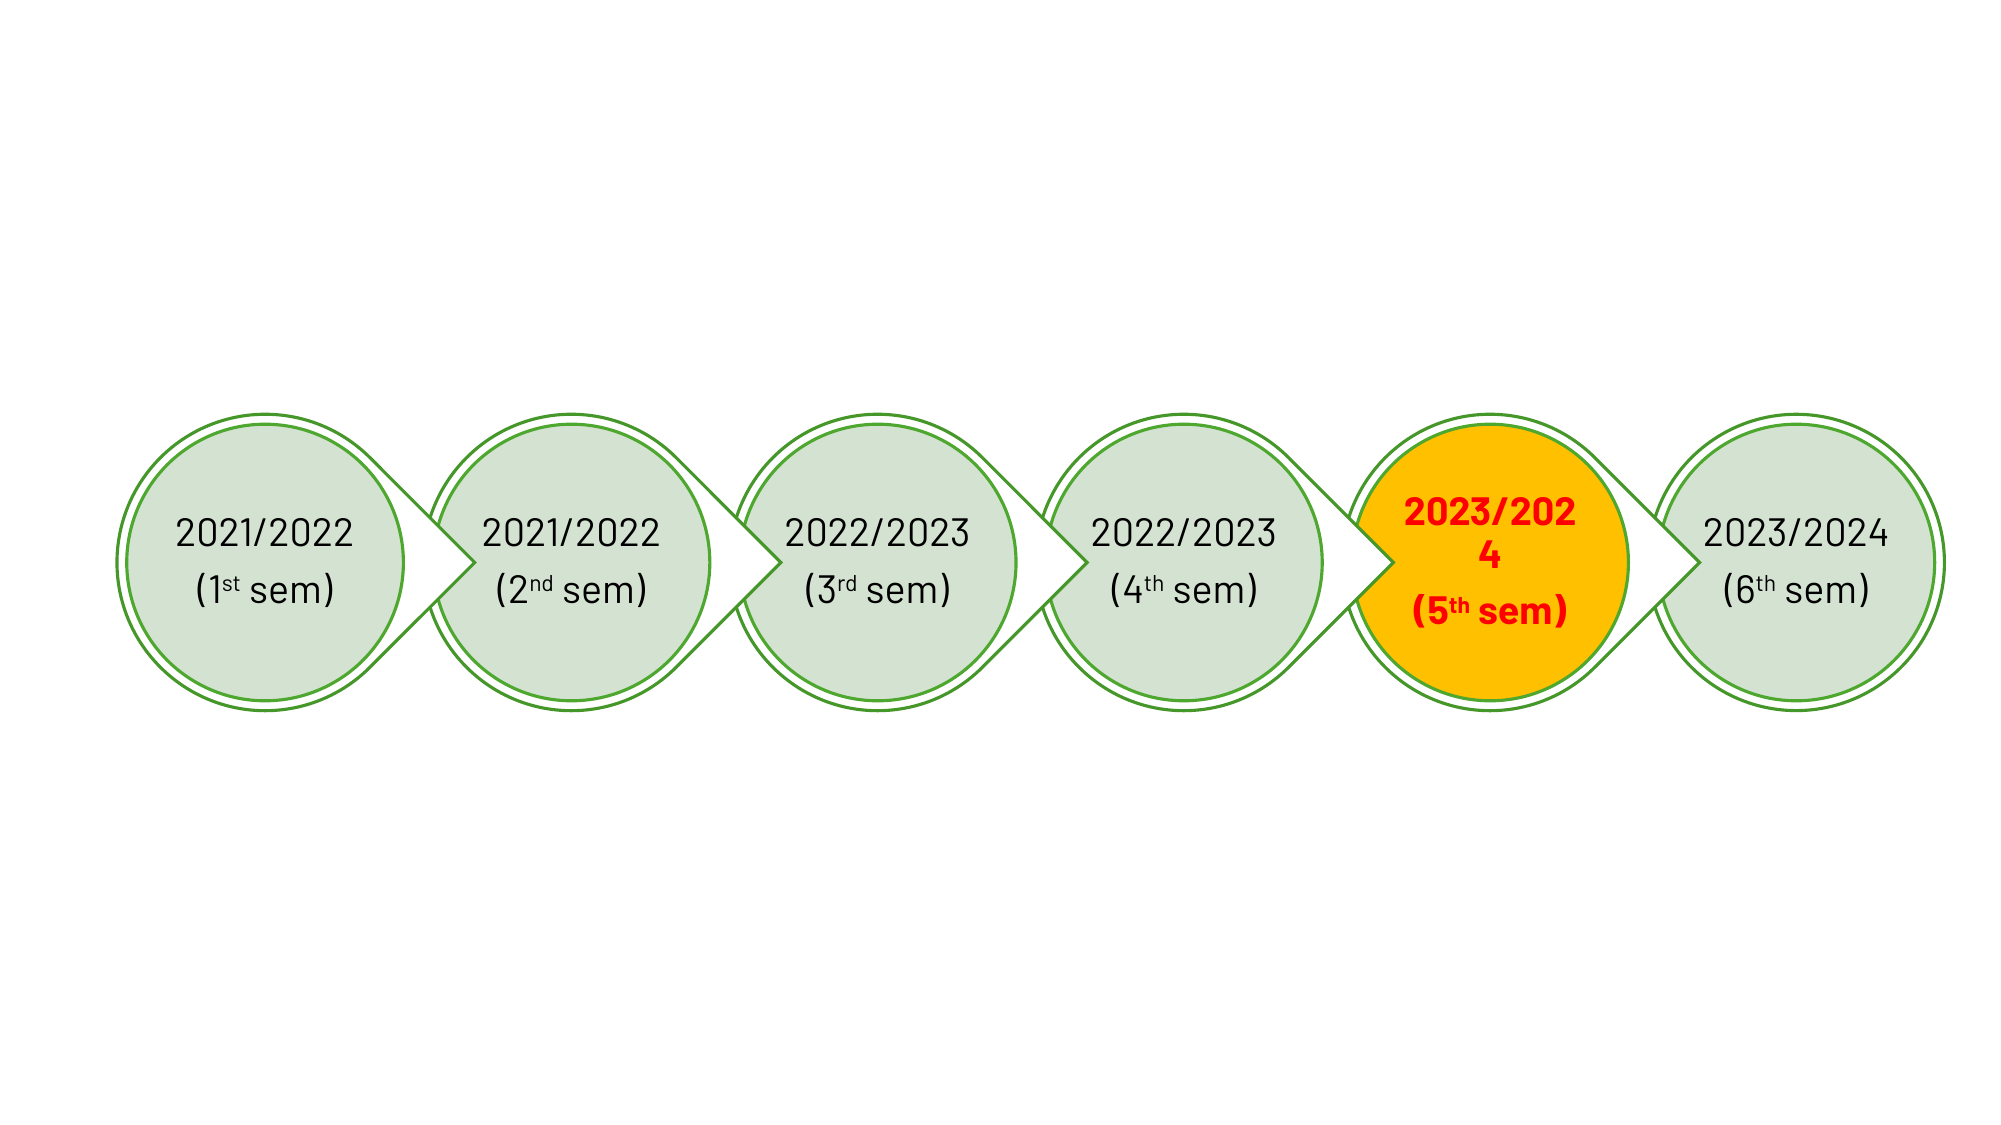

2023/2024
(6th sem)
2023/2024
(5th sem)
2022/2023
(4th sem)
2022/2023
(3rd sem)
2021/2022
(2nd sem)
2021/2022
(1st sem)